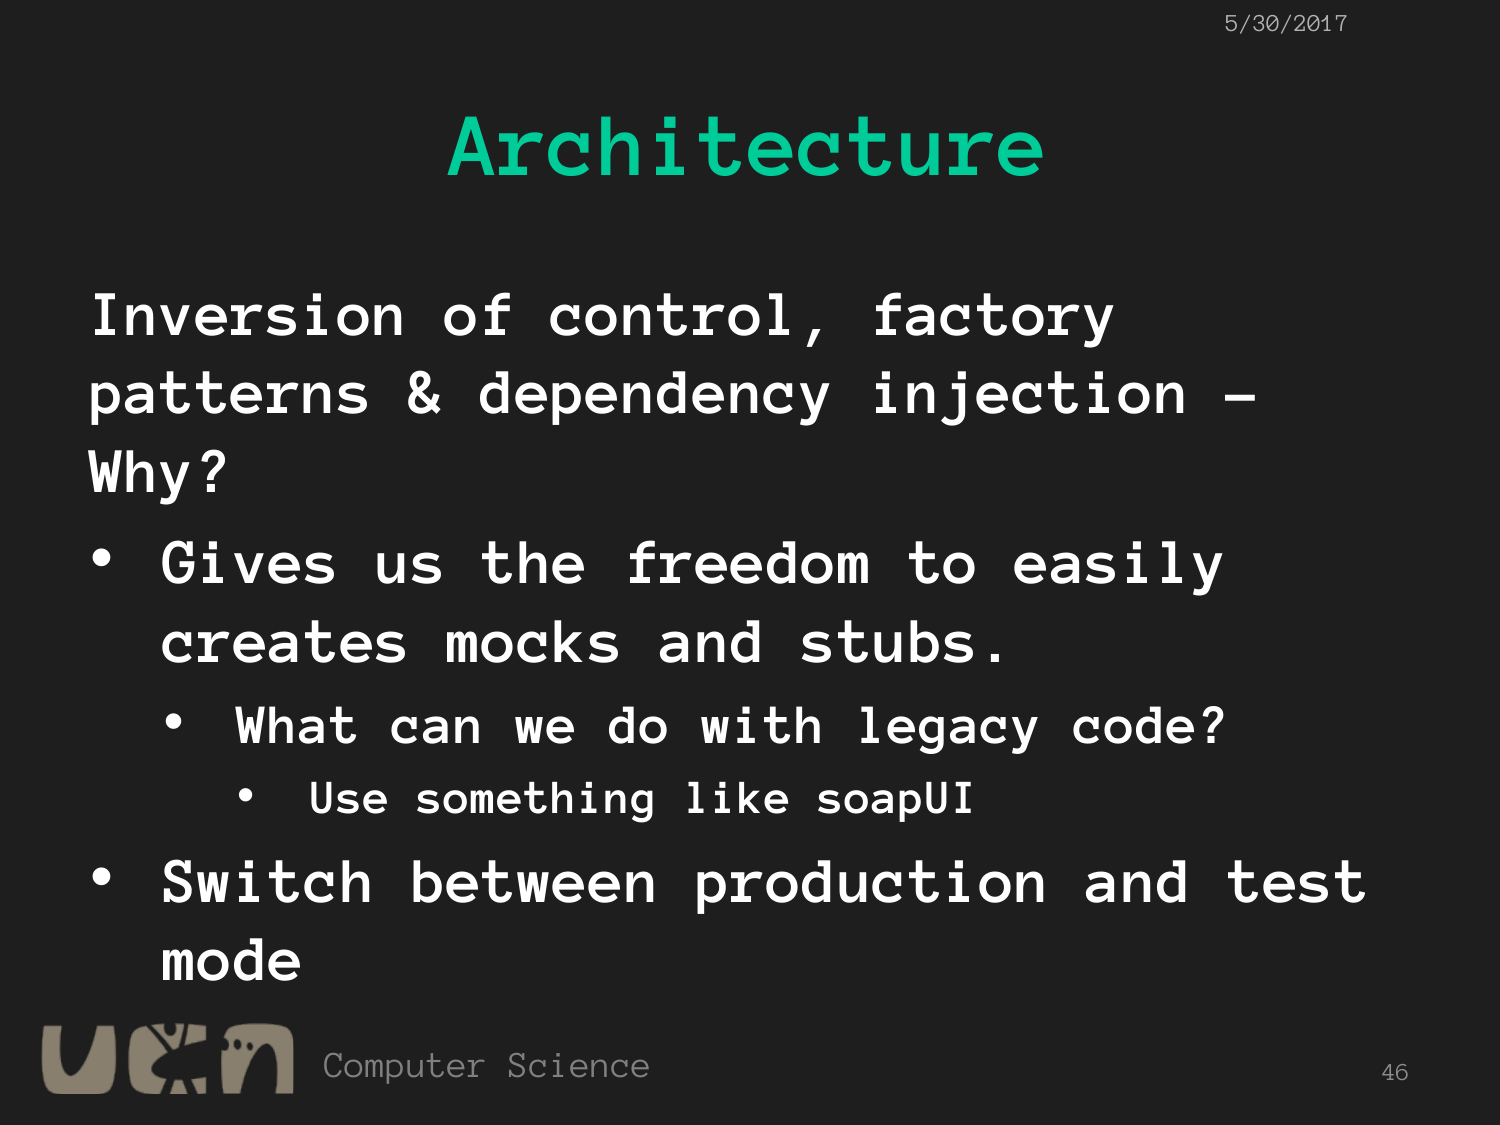

5/30/2017
# Architecture
Inversion of control, factory patterns & dependency injection – Why?
Gives us the freedom to easily creates mocks and stubs.
What can we do with legacy code?
Use something like soapUI
Switch between production and test mode

46